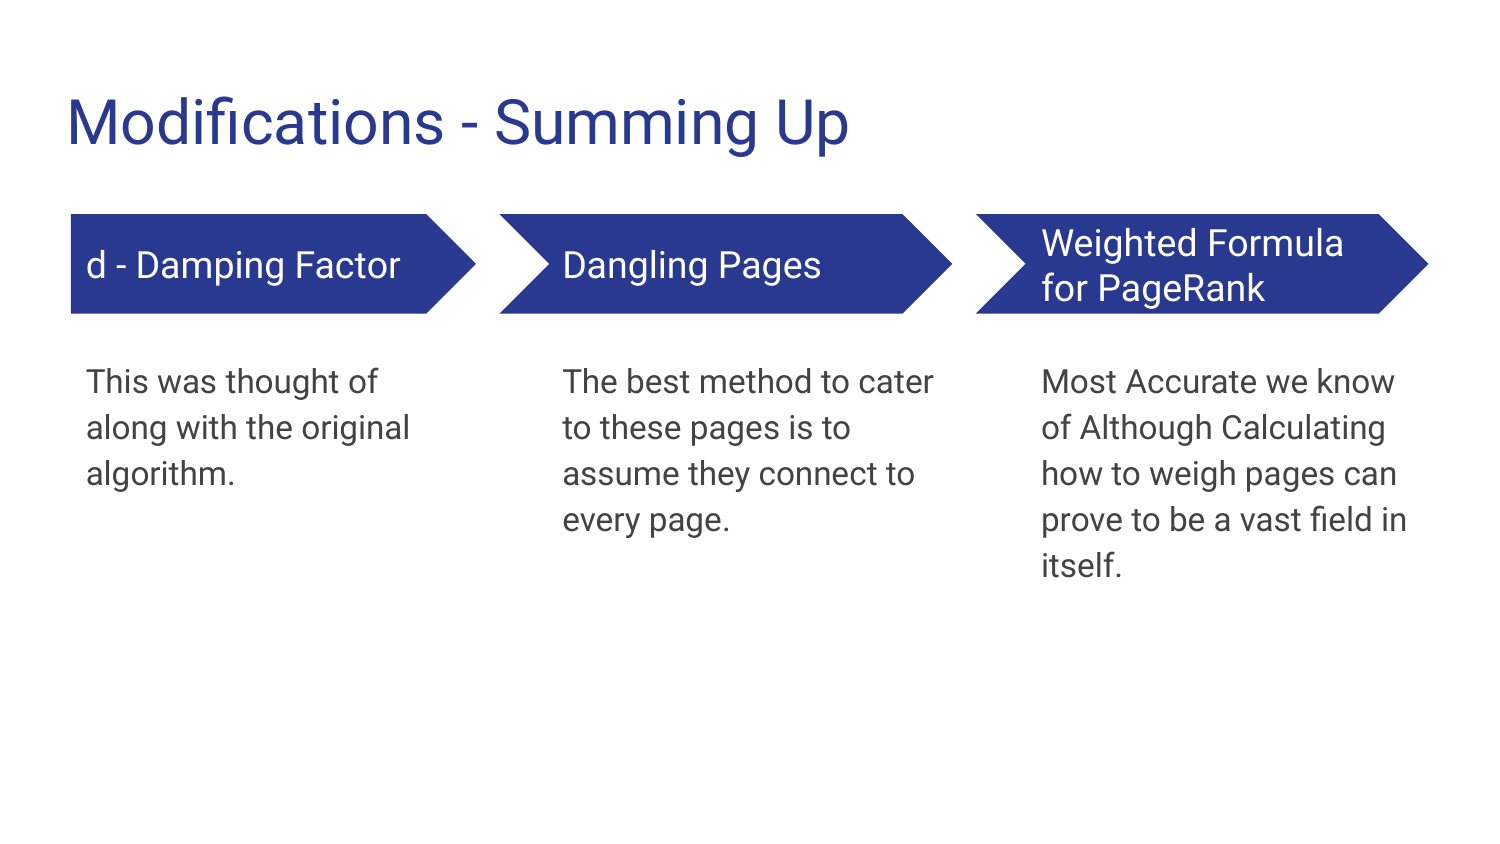

# Modifications - Summing Up

d - Damping Factor
Dangling Pages
Weighted Formula for PageRank
This was thought of along with the original algorithm.
The best method to cater to these pages is to assume they connect to every page.
Most Accurate we know of Although Calculating how to weigh pages can prove to be a vast field in itself.